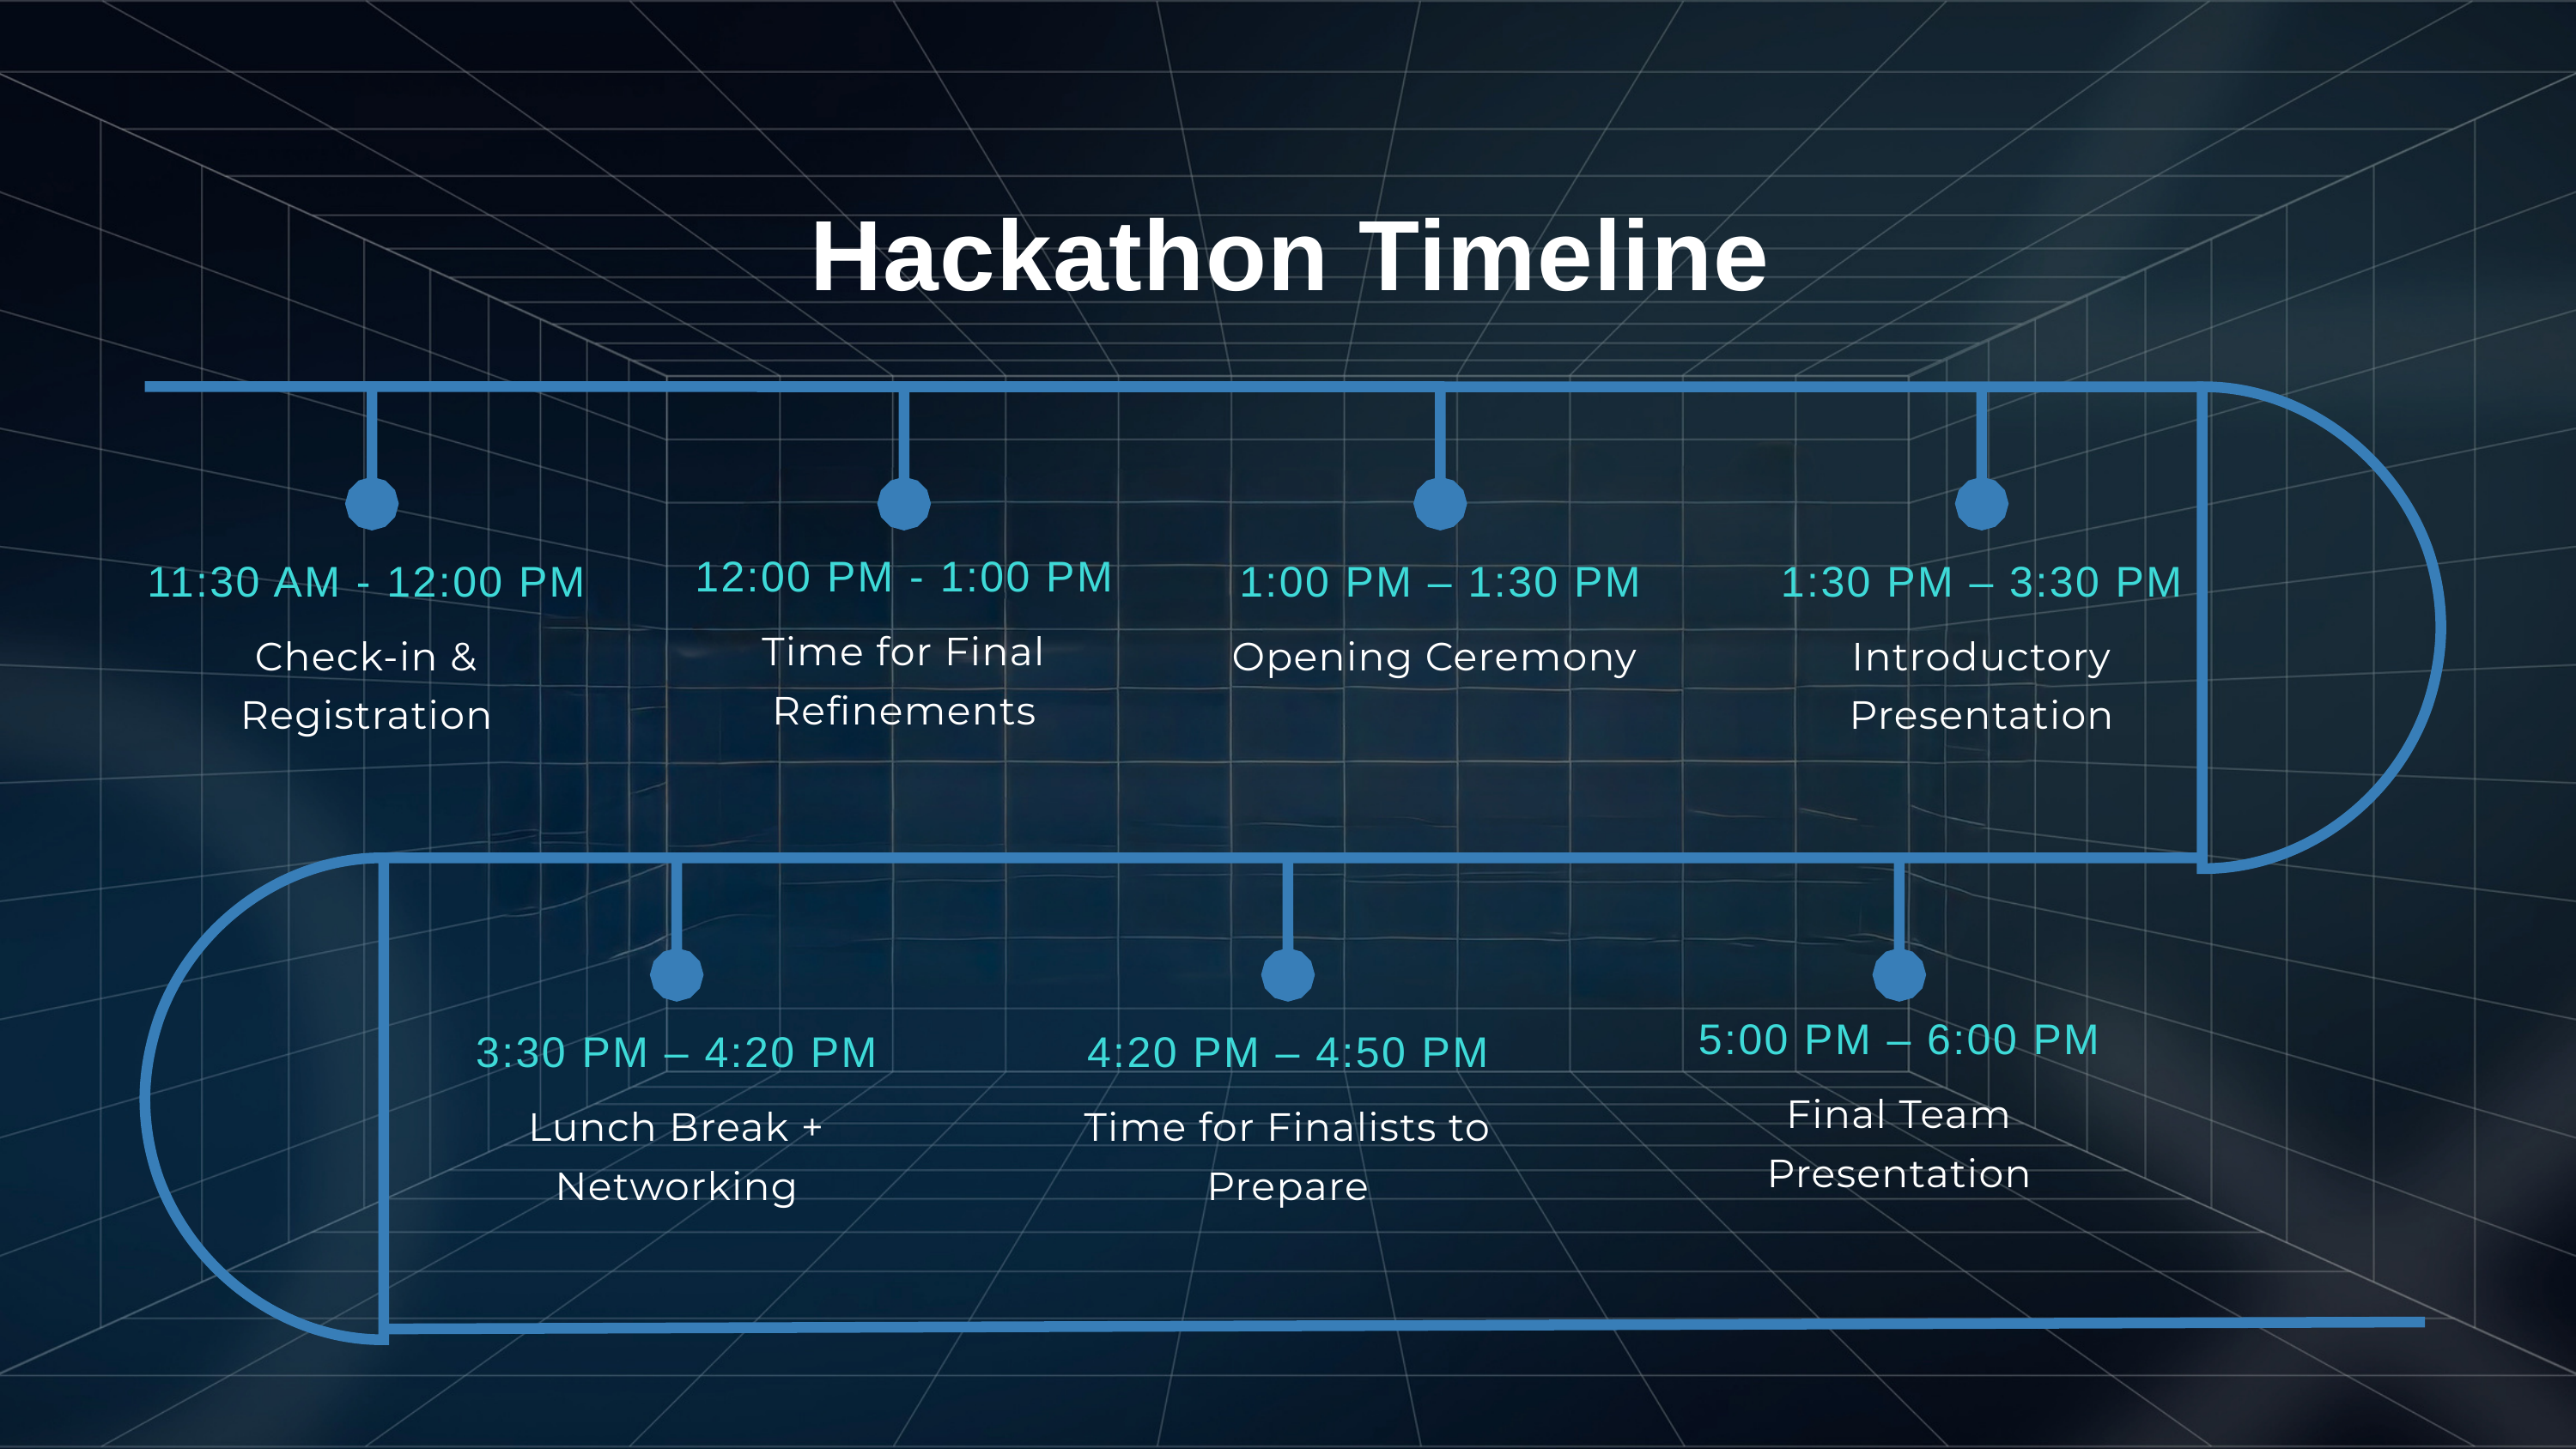

Hackathon Timeline

12:00 PM - 1:00 PM
Time for Final Refinements
11:30 AM - 12:00 PM
Check-in & Registration
1:00 PM – 1:30 PM
Opening Ceremony

1:30 PM – 3:30 PM
Introductory Presentation

5:00 PM – 6:00 PM
Final Team Presentation
3:30 PM – 4:20 PM
Lunch Break + Networking
4:20 PM – 4:50 PM
Time for Finalists to Prepare